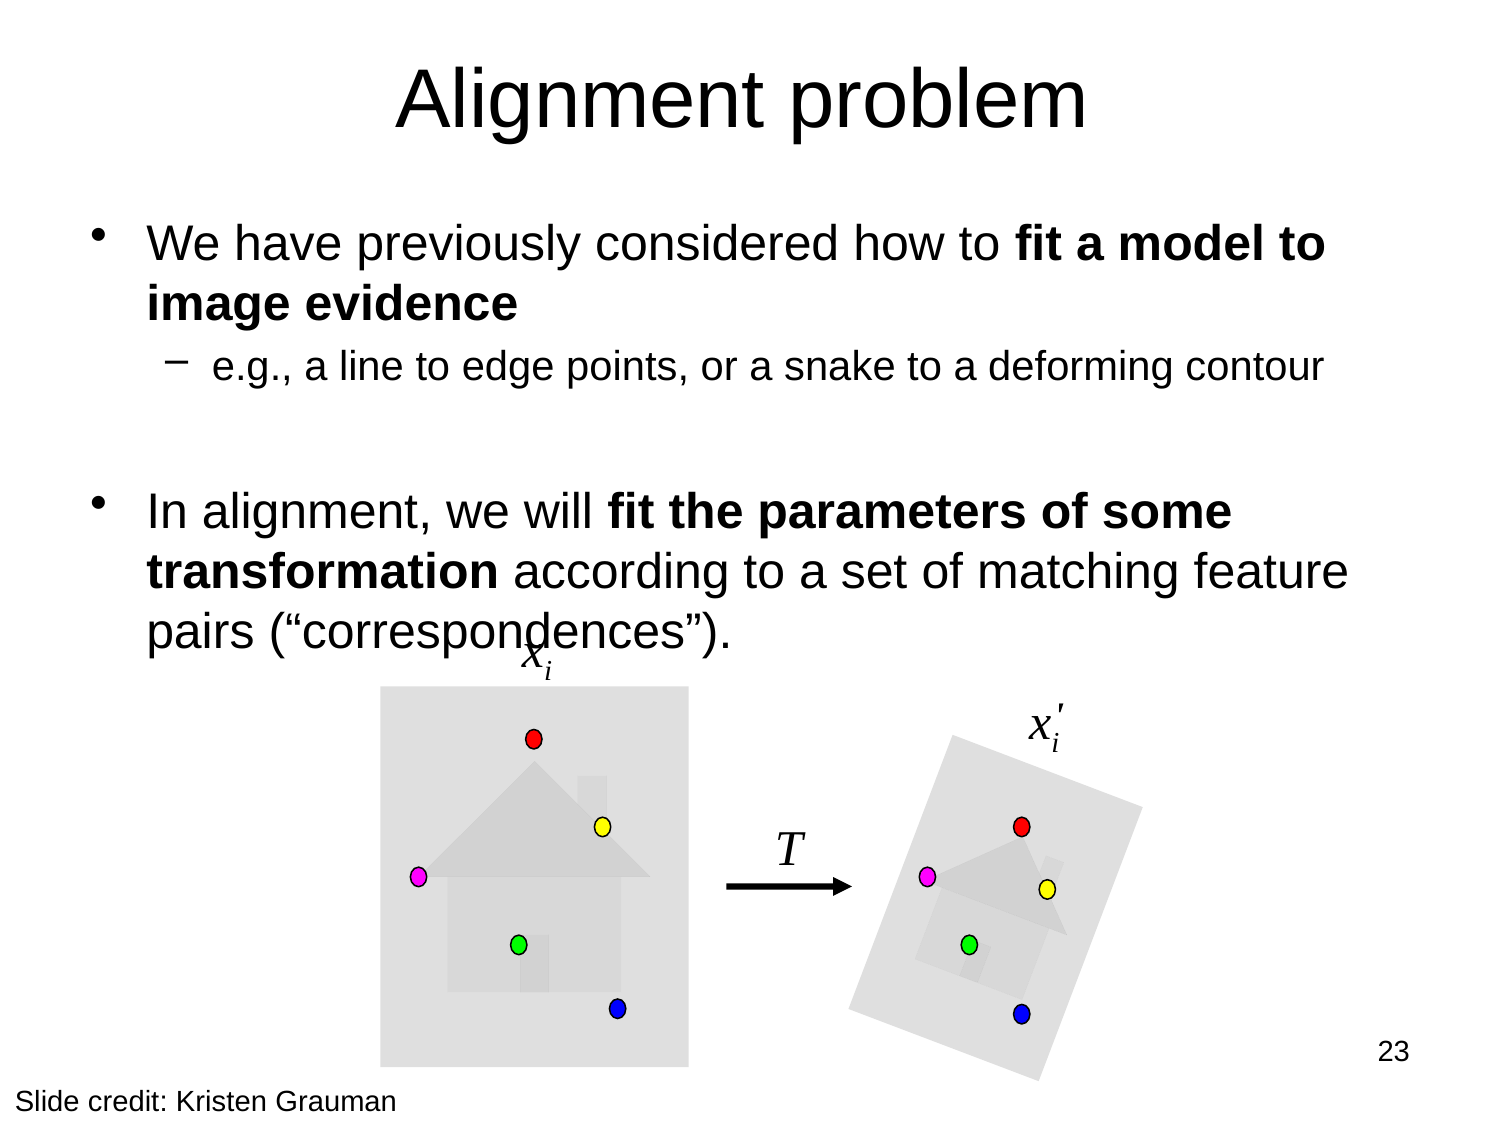

# Alignment problem
We have previously considered how to fit a model to image evidence
e.g., a line to edge points, or a snake to a deforming contour

In alignment, we will fit the parameters of some transformation according to a set of matching feature pairs (“correspondences”).
xi
xi
'

T
23
Slide credit: Kristen Grauman